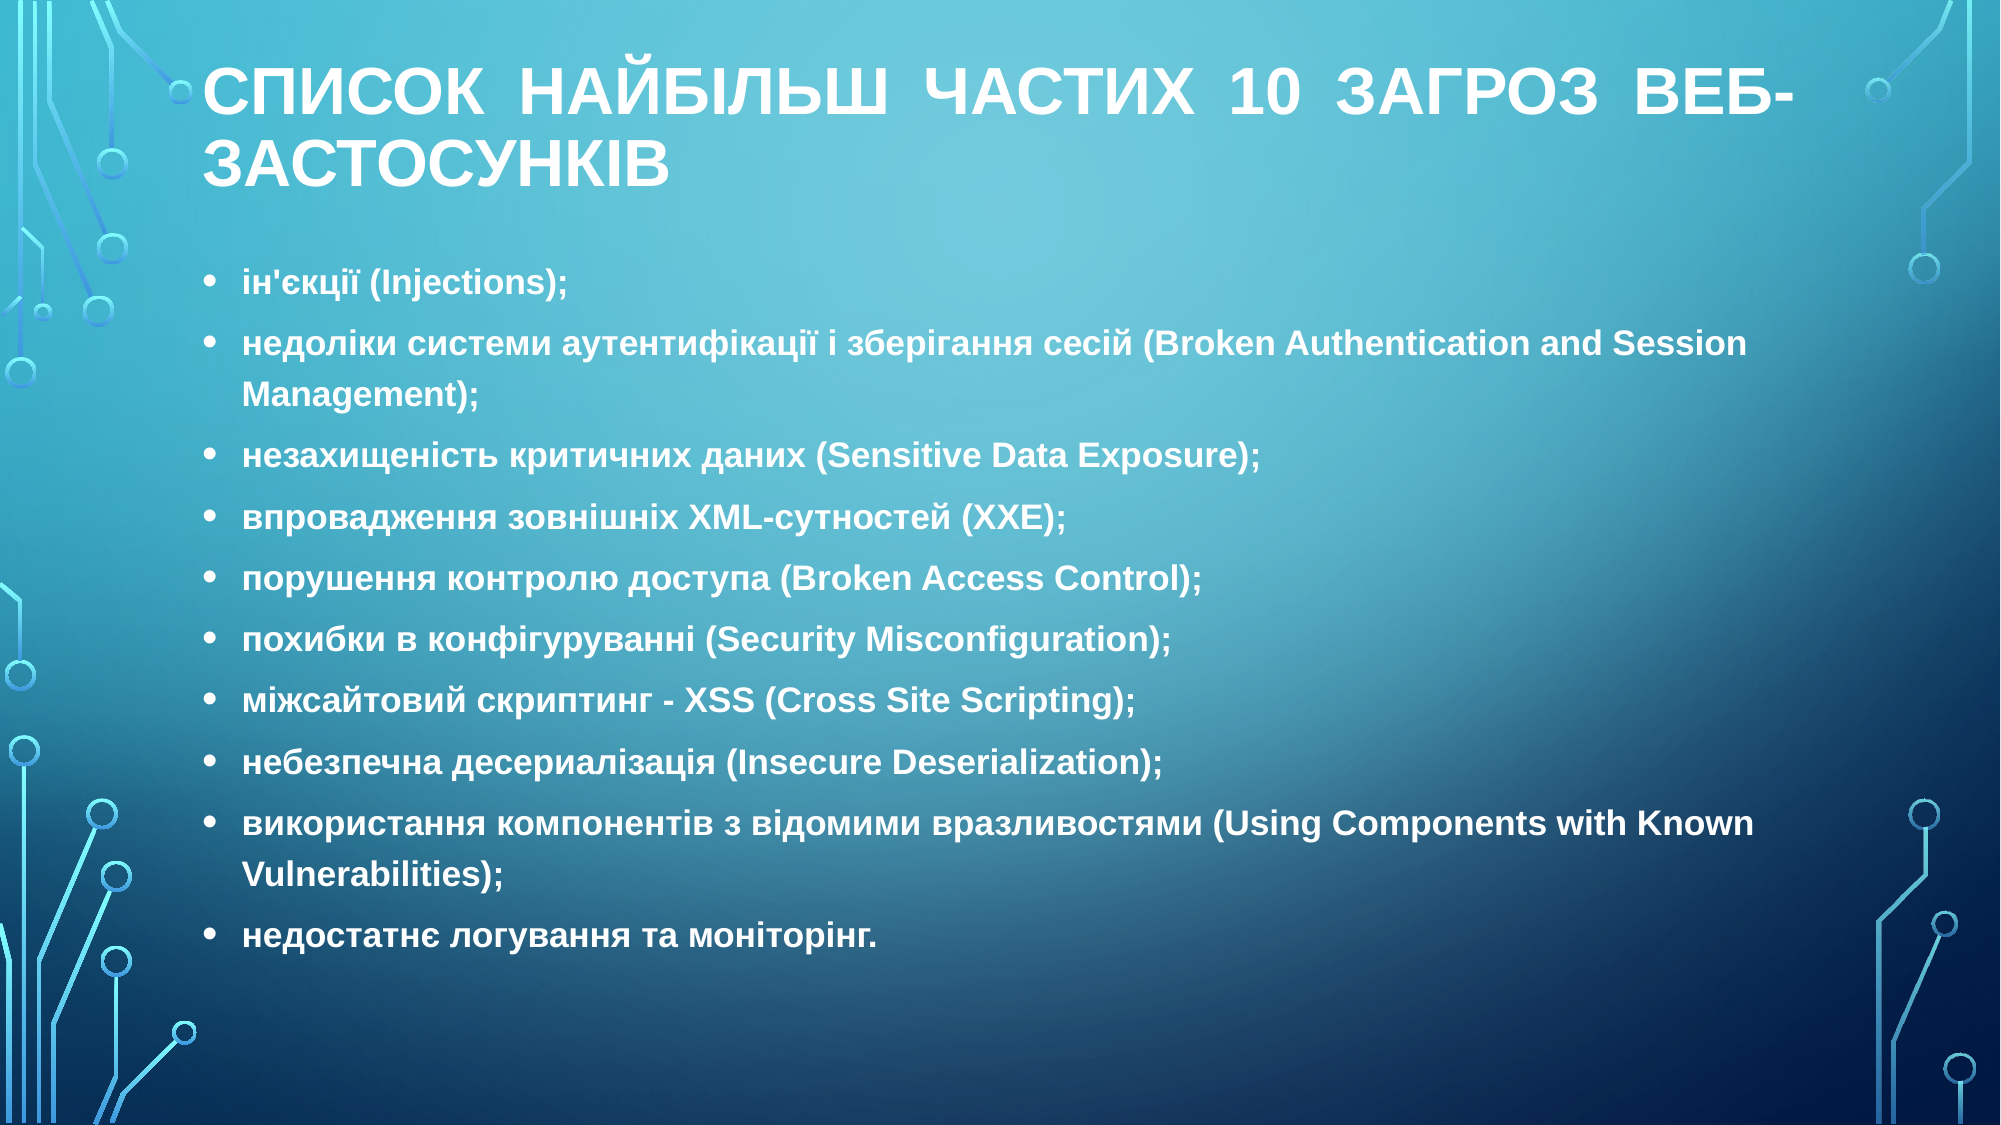

# список найбільш частих 10 загроз веб-застосунків
ін'єкції (Injections);
недоліки системи аутентифікації і зберігання сесій (Broken Authentication and Session Management);
незахищеність критичних даних (Sensitive Data Exposure);
впровадження зовнішніх XML-сутностей (XXE);
порушення контролю доступа (Broken Access Control);
похибки в конфігуруванні (Security Misconfiguration);
міжсайтовий скриптинг - XSS (Cross Site Scripting);
небезпечна десериалізація (Insecure Deserialization);
використання компонентів з відомими вразливостями (Using Components with Known Vulnerabilities);
недостатнє логування та моніторінг.